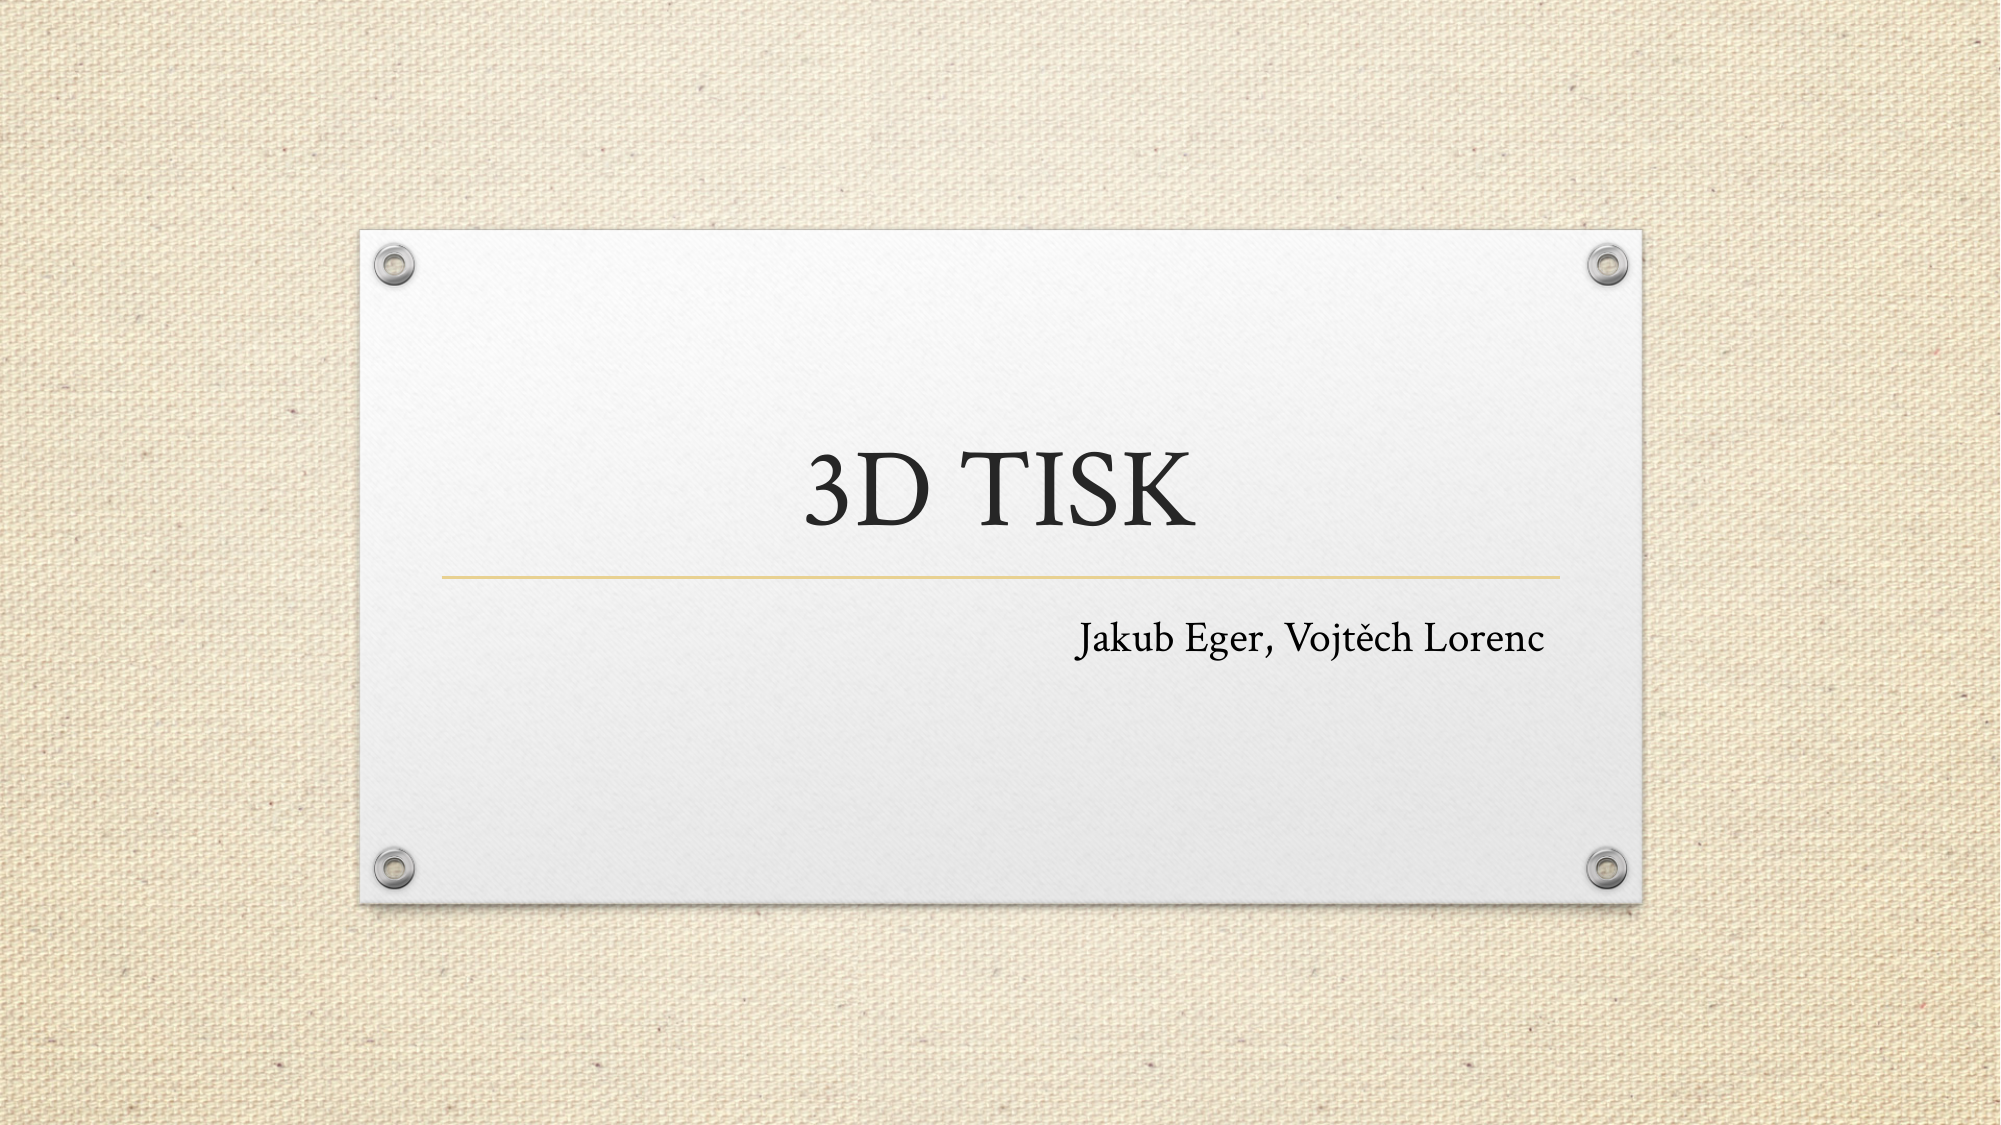

# 3D TISK
Jakub Eger, Vojtěch Lorenc